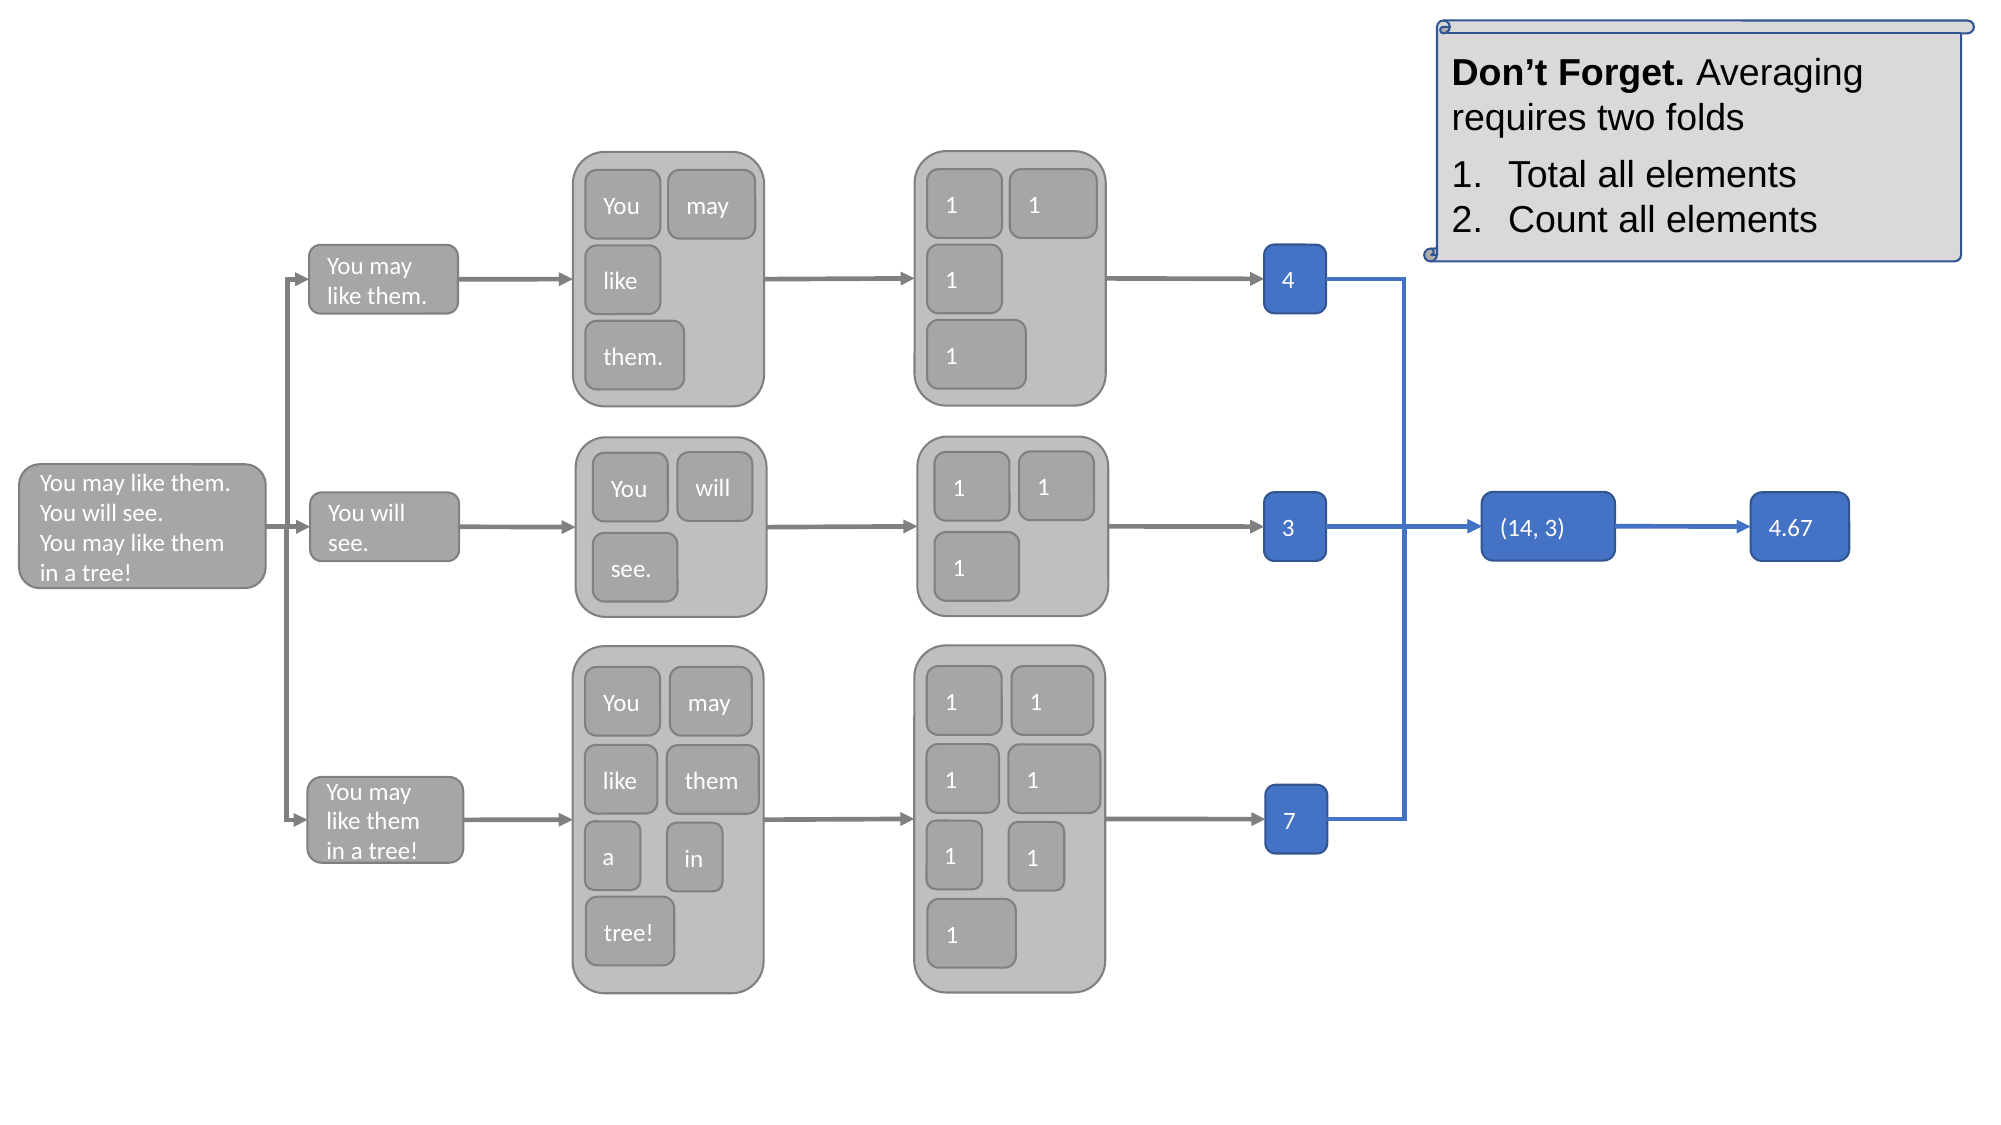

Don’t Forget. Averaging requires two folds
Total all elements
Count all elements

1
1
You
may
1
4
You may like them.
like
1
them.

1
1
will
You
You may like them.
You will see.
You may like them in a tree!
(14, 3)
3
4.67
You will see.
1
see.

1
1
You
may
1
1
like
them
You may like them in a tree!
7
1
a
1
in
tree!
1